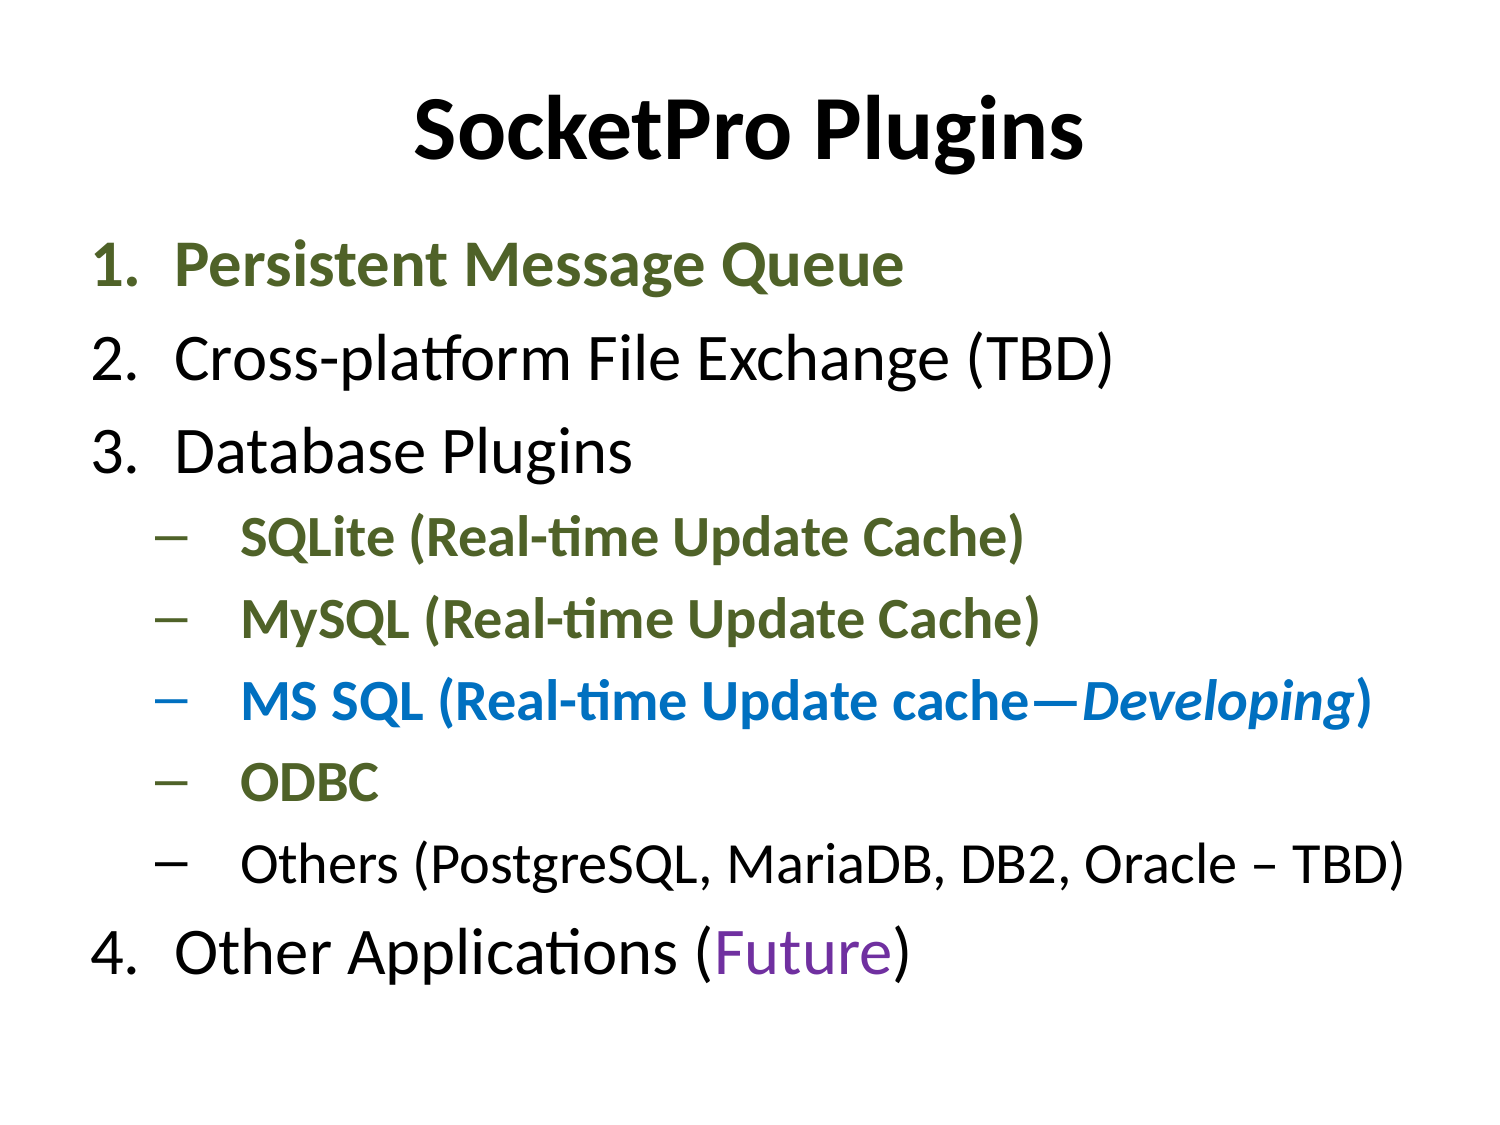

# SocketPro Plugins
Persistent Message Queue
Cross-platform File Exchange (TBD)
Database Plugins
SQLite (Real-time Update Cache)
MySQL (Real-time Update Cache)
MS SQL (Real-time Update cache—Developing)
ODBC
Others (PostgreSQL, MariaDB, DB2, Oracle – TBD)
Other Applications (Future)